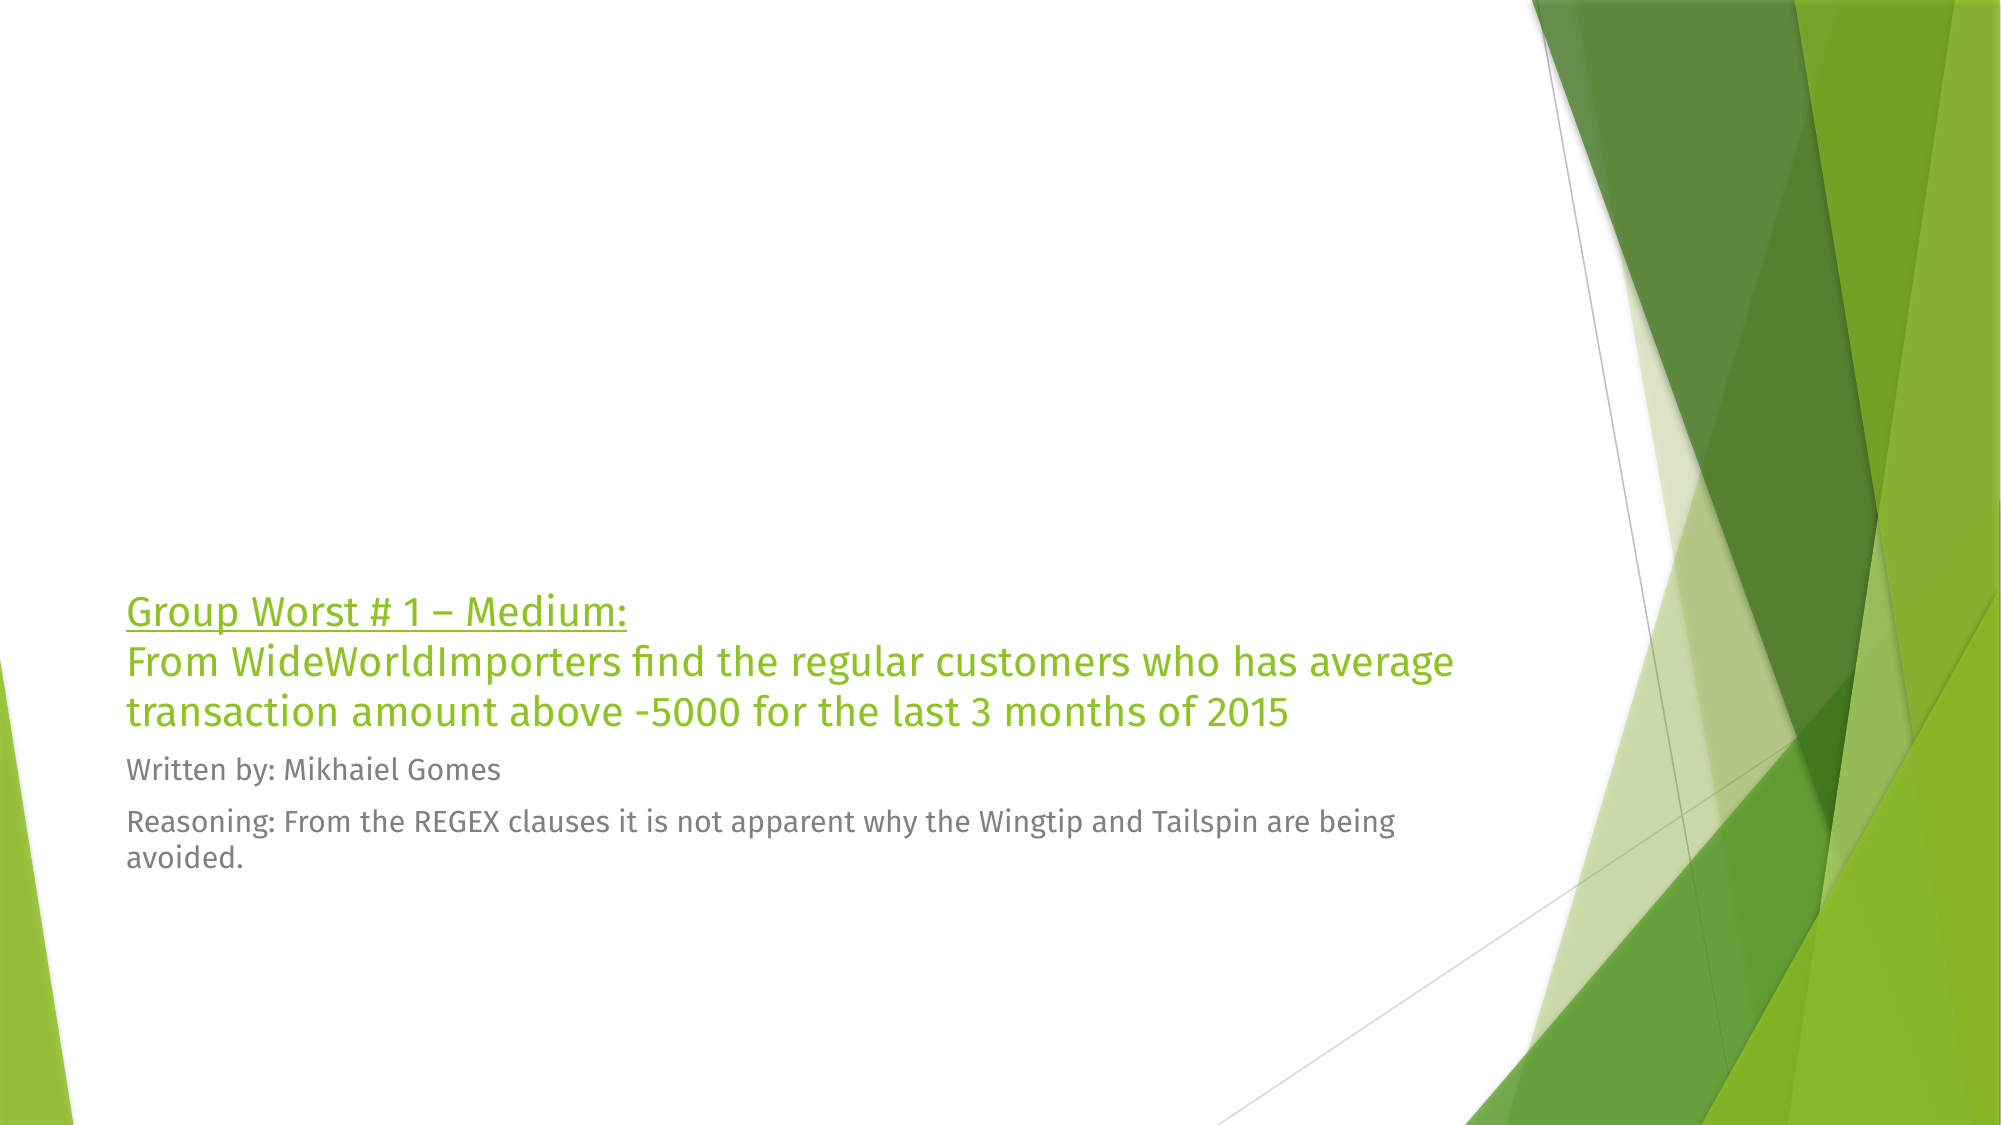

# Group Worst # 1 – Medium: From WideWorldImporters find the regular customers who has average transaction amount above -5000 for the last 3 months of 2015
Written by: Mikhaiel Gomes
Reasoning: From the REGEX clauses it is not apparent why the Wingtip and Tailspin are being avoided.